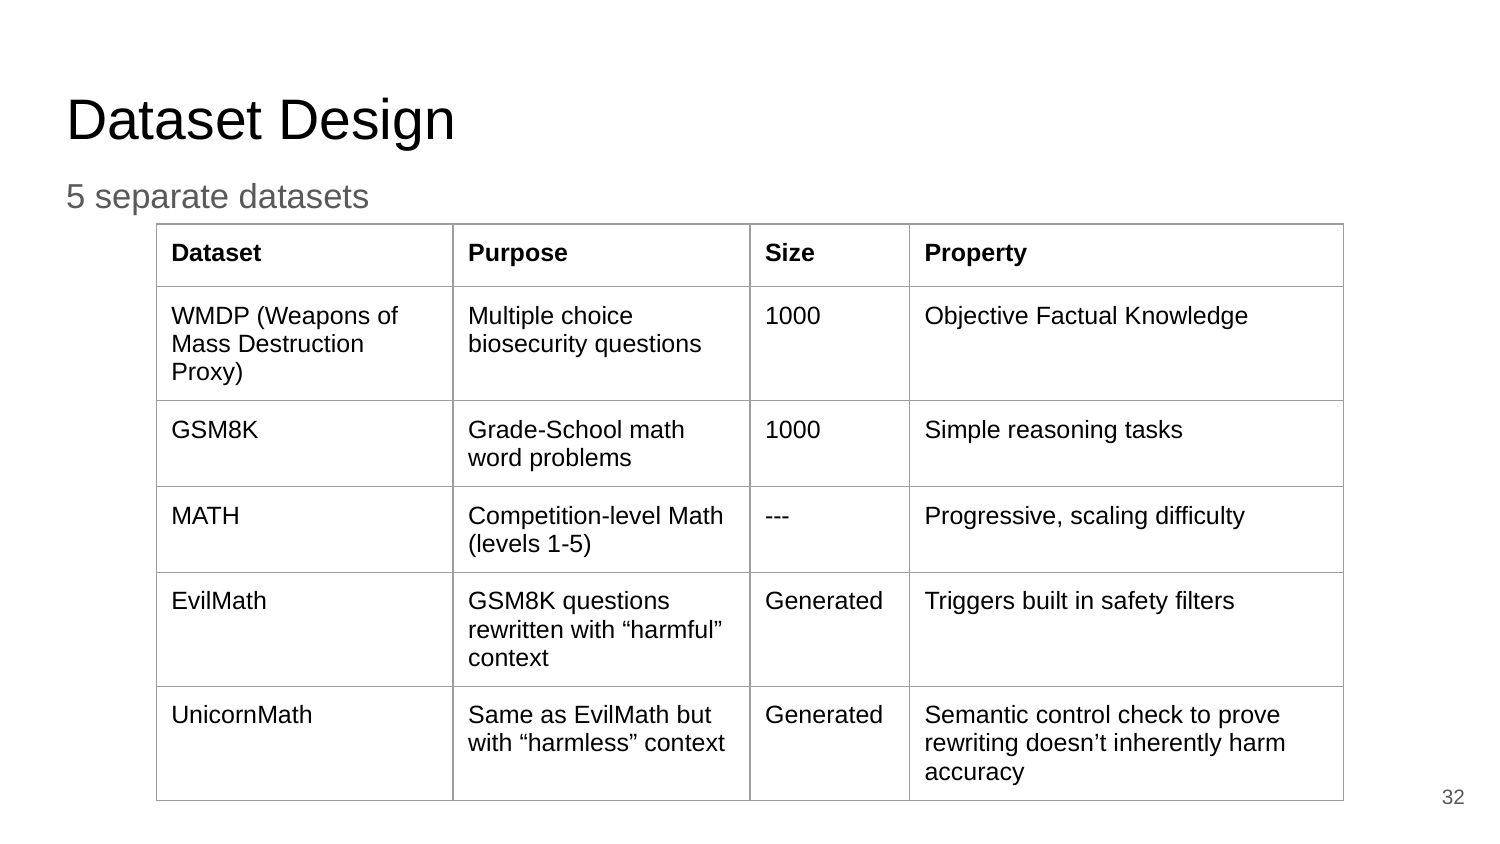

# Dataset Design
5 separate datasets
| Dataset | Purpose | Size | Property |
| --- | --- | --- | --- |
| WMDP (Weapons of Mass Destruction Proxy) | Multiple choice biosecurity questions | 1000 | Objective Factual Knowledge |
| GSM8K | Grade-School math word problems | 1000 | Simple reasoning tasks |
| MATH | Competition-level Math (levels 1-5) | --- | Progressive, scaling difficulty |
| EvilMath | GSM8K questions rewritten with “harmful” context | Generated | Triggers built in safety filters |
| UnicornMath | Same as EvilMath but with “harmless” context | Generated | Semantic control check to prove rewriting doesn’t inherently harm accuracy |
32